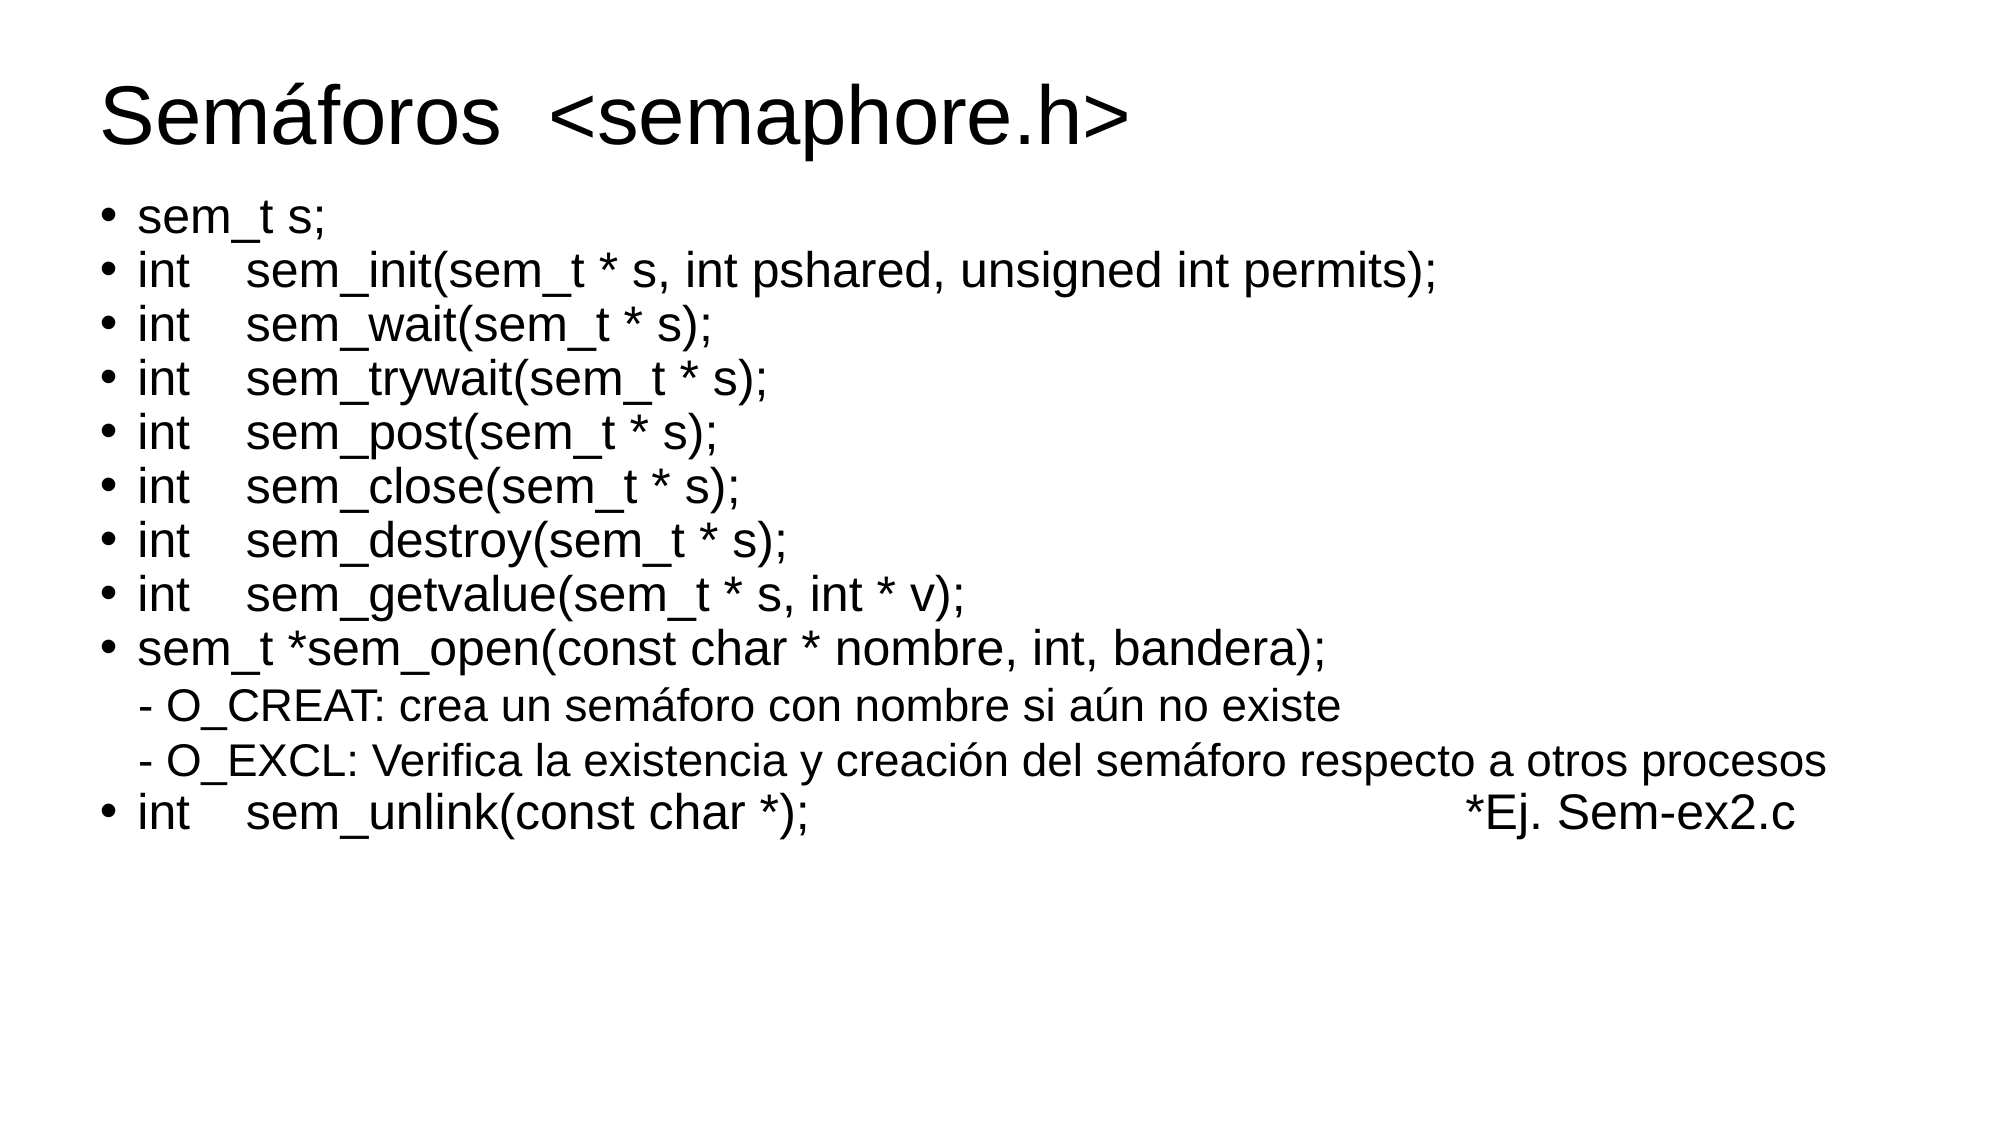

Semáforos  <semaphore.h>
sem_t s;
int    sem_init(sem_t * s, int pshared, unsigned int permits);
int    sem_wait(sem_t * s);
int    sem_trywait(sem_t * s);
int    sem_post(sem_t * s);
int    sem_close(sem_t * s);
int    sem_destroy(sem_t * s);
int    sem_getvalue(sem_t * s, int * v);
sem_t *sem_open(const char * nombre, int, bandera);
   - O_CREAT: crea un semáforo con nombre si aún no existe
   - O_EXCL: Verifica la existencia y creación del semáforo respecto a otros procesos
int    sem_unlink(const char *);                                               *Ej. Sem-ex2.c